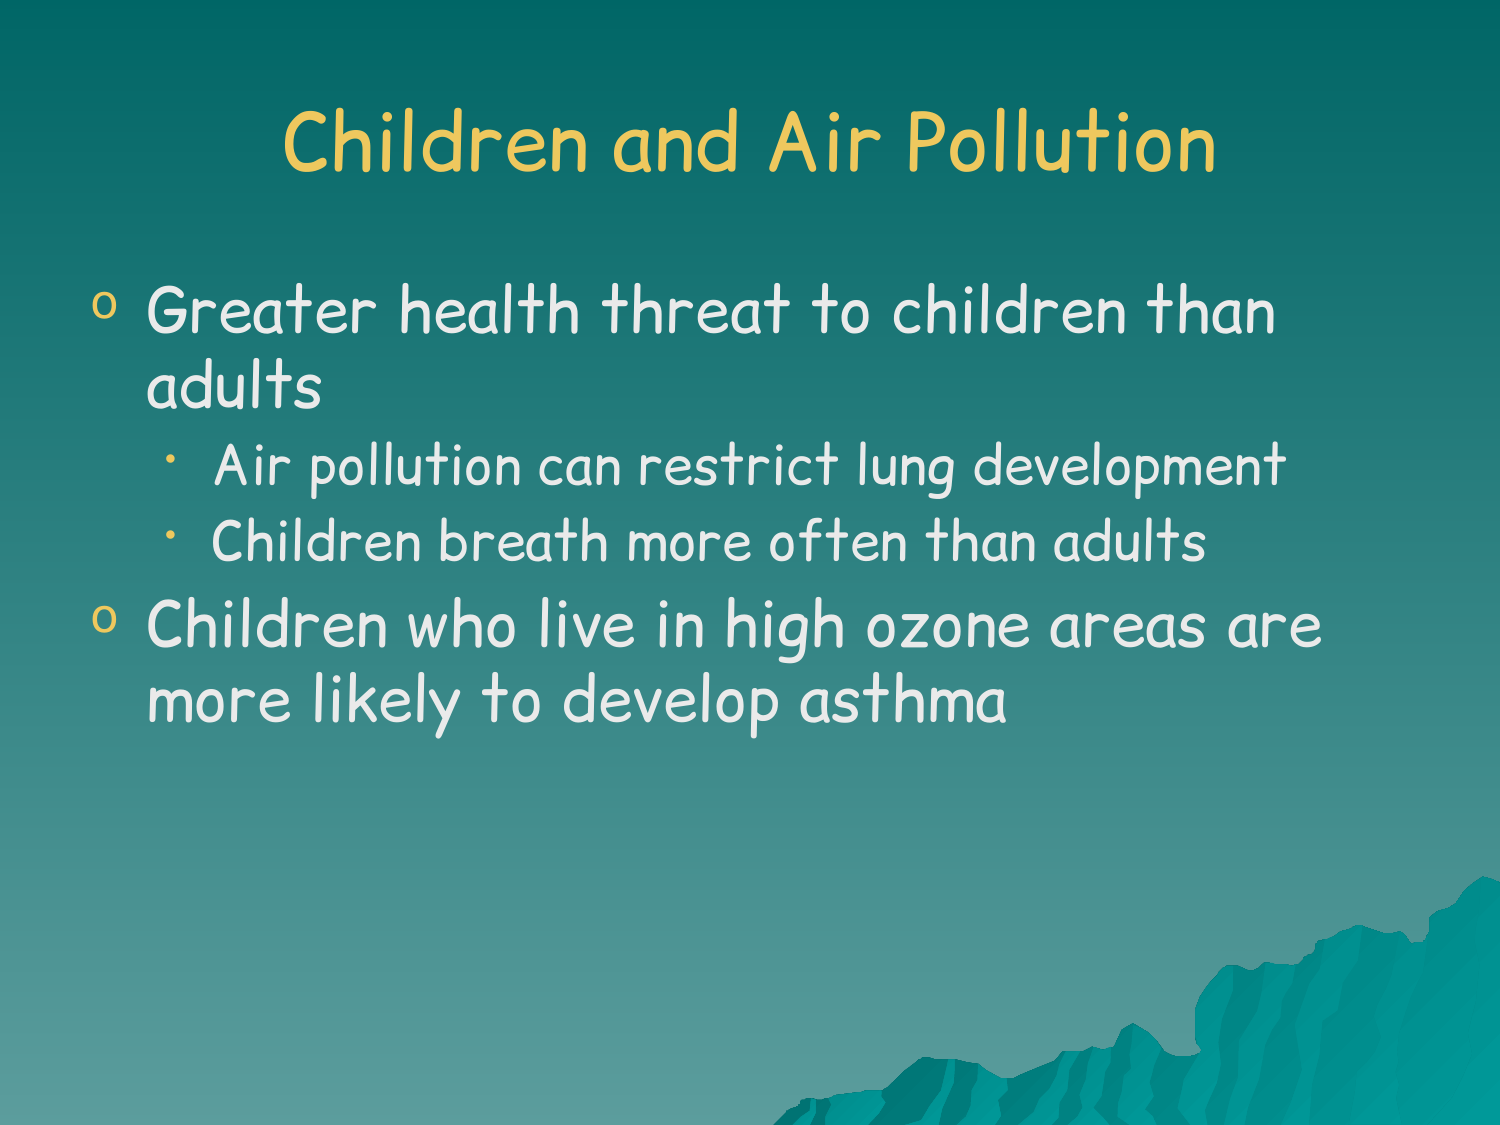

# Children and Air Pollution
Greater health threat to children than adults
Air pollution can restrict lung development
Children breath more often than adults
Children who live in high ozone areas are more likely to develop asthma